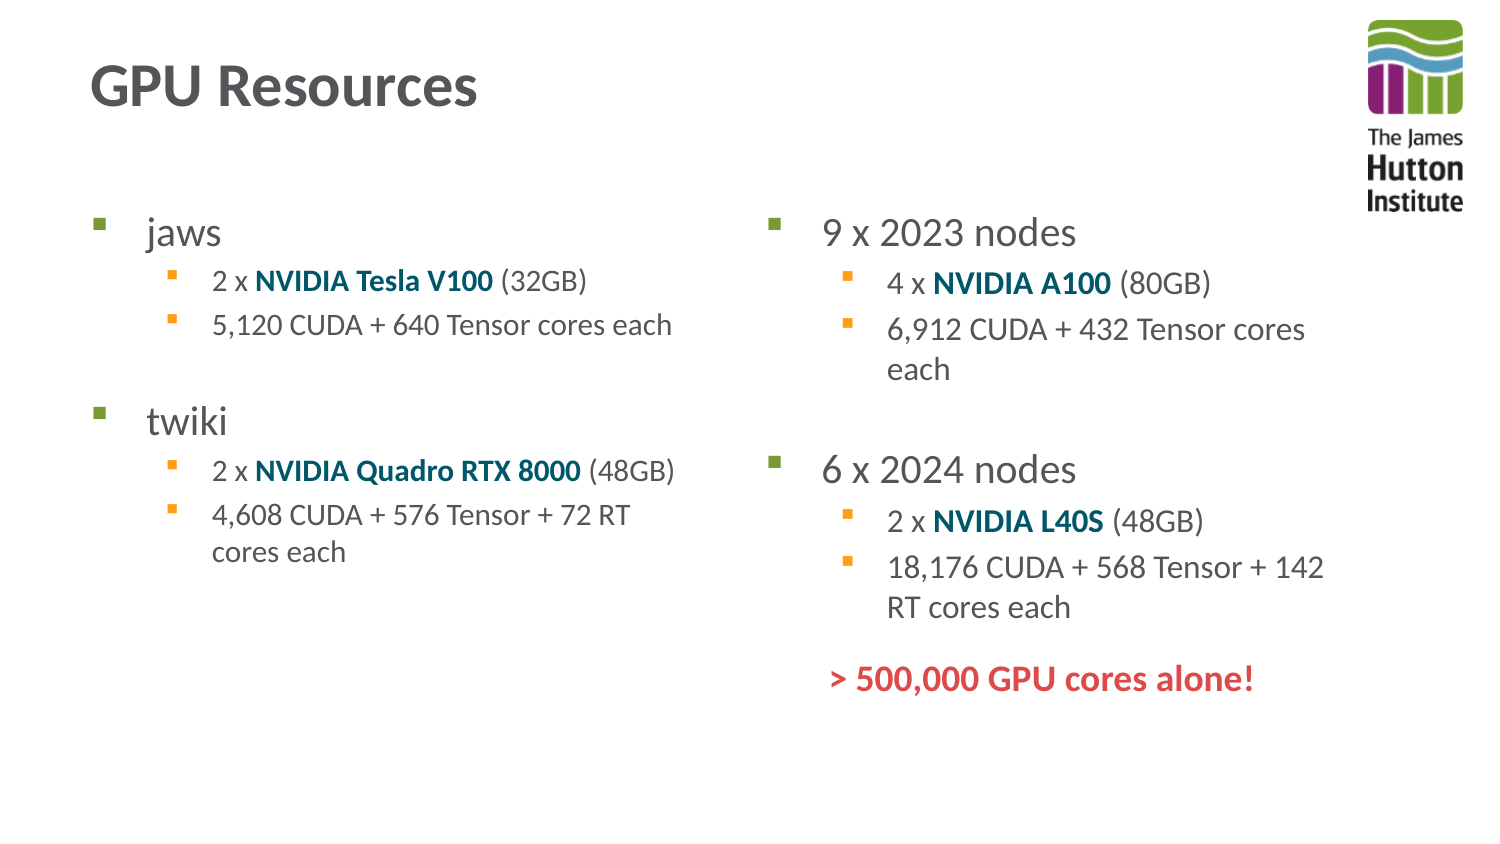

# GPU Resources
jaws
2 x NVIDIA Tesla V100 (32GB)
5,120 CUDA + 640 Tensor cores each

twiki
2 x NVIDIA Quadro RTX 8000 (48GB)
4,608 CUDA + 576 Tensor + 72 RT cores each

9 x 2023 nodes
4 x NVIDIA A100 (80GB)
6,912 CUDA + 432 Tensor cores each

6 x 2024 nodes
2 x NVIDIA L40S (48GB)
18,176 CUDA + 568 Tensor + 142 RT cores each
> 500,000 GPU cores alone!